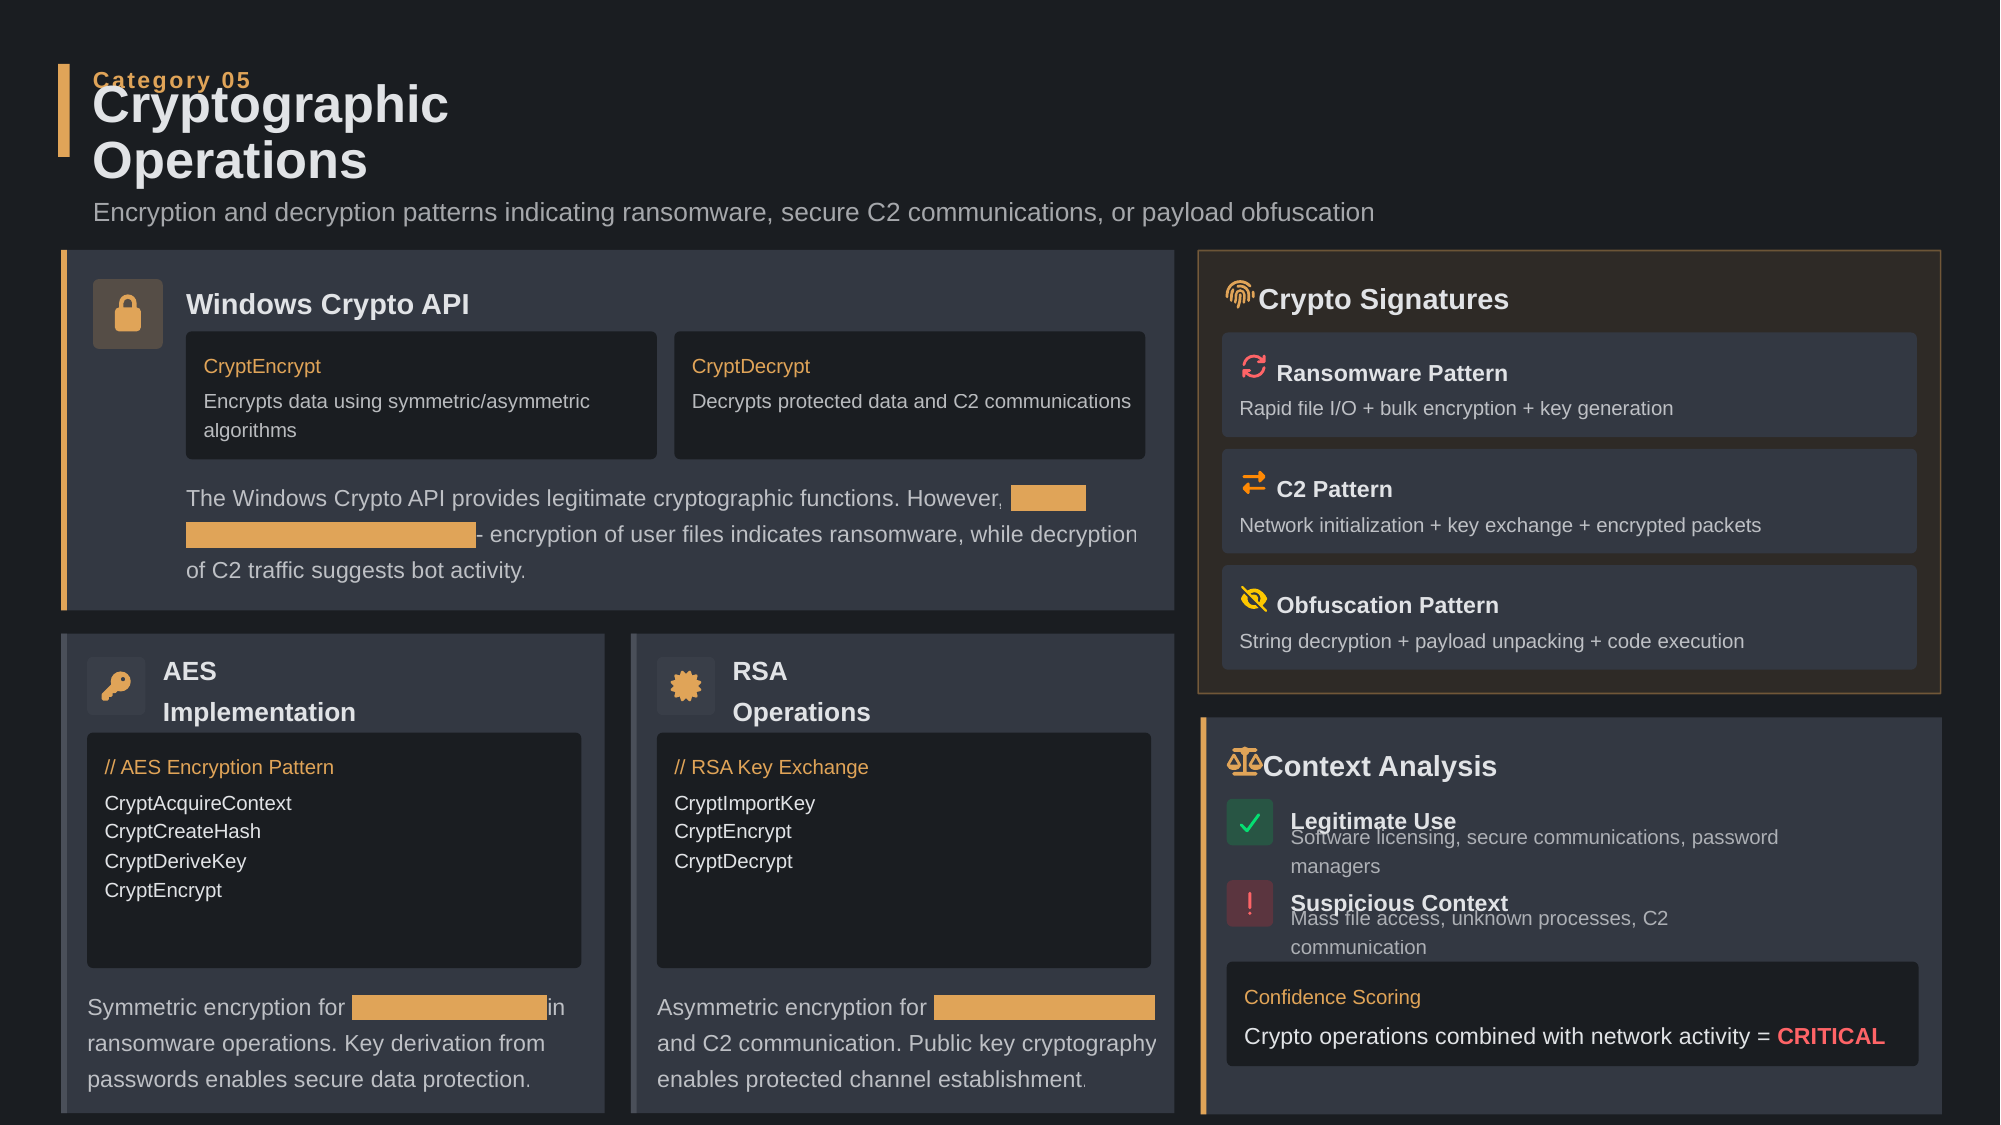

Category 05

Cryptographic Operations
Encryption and decryption patterns indicating ransomware, secure C2 communications, or payload obfuscation

Crypto Signatures

Windows Crypto API

CryptEncrypt
CryptDecrypt
Ransomware Pattern

Encrypts data using symmetric/asymmetric algorithms
Decrypts protected data and C2 communications
Rapid file I/O + bulk encryption + key generation

C2 Pattern

The Windows Crypto API provides legitimate cryptographic functions. However, context determines malicious intent - encryption of user files indicates ransomware, while decryption of C2 traffic suggests bot activity.
Network initialization + key exchange + encrypted packets

Obfuscation Pattern

String decryption + payload unpacking + code execution

AES Implementation
RSA Operations

Context Analysis

// AES Encryption Pattern
// RSA Key Exchange
CryptAcquireContext
CryptImportKey

Legitimate Use

CryptCreateHash
CryptEncrypt
Software licensing, secure communications, password managers
CryptDeriveKey
CryptDecrypt
CryptEncrypt

Suspicious Context

Mass file access, unknown processes, C2 communication

Confidence Scoring
Symmetric encryption for fast file encryption in ransomware operations. Key derivation from passwords enables secure data protection.
Asymmetric encryption for secure key exchange and C2 communication. Public key cryptography enables protected channel establishment.
Crypto operations combined with network activity = CRITICAL